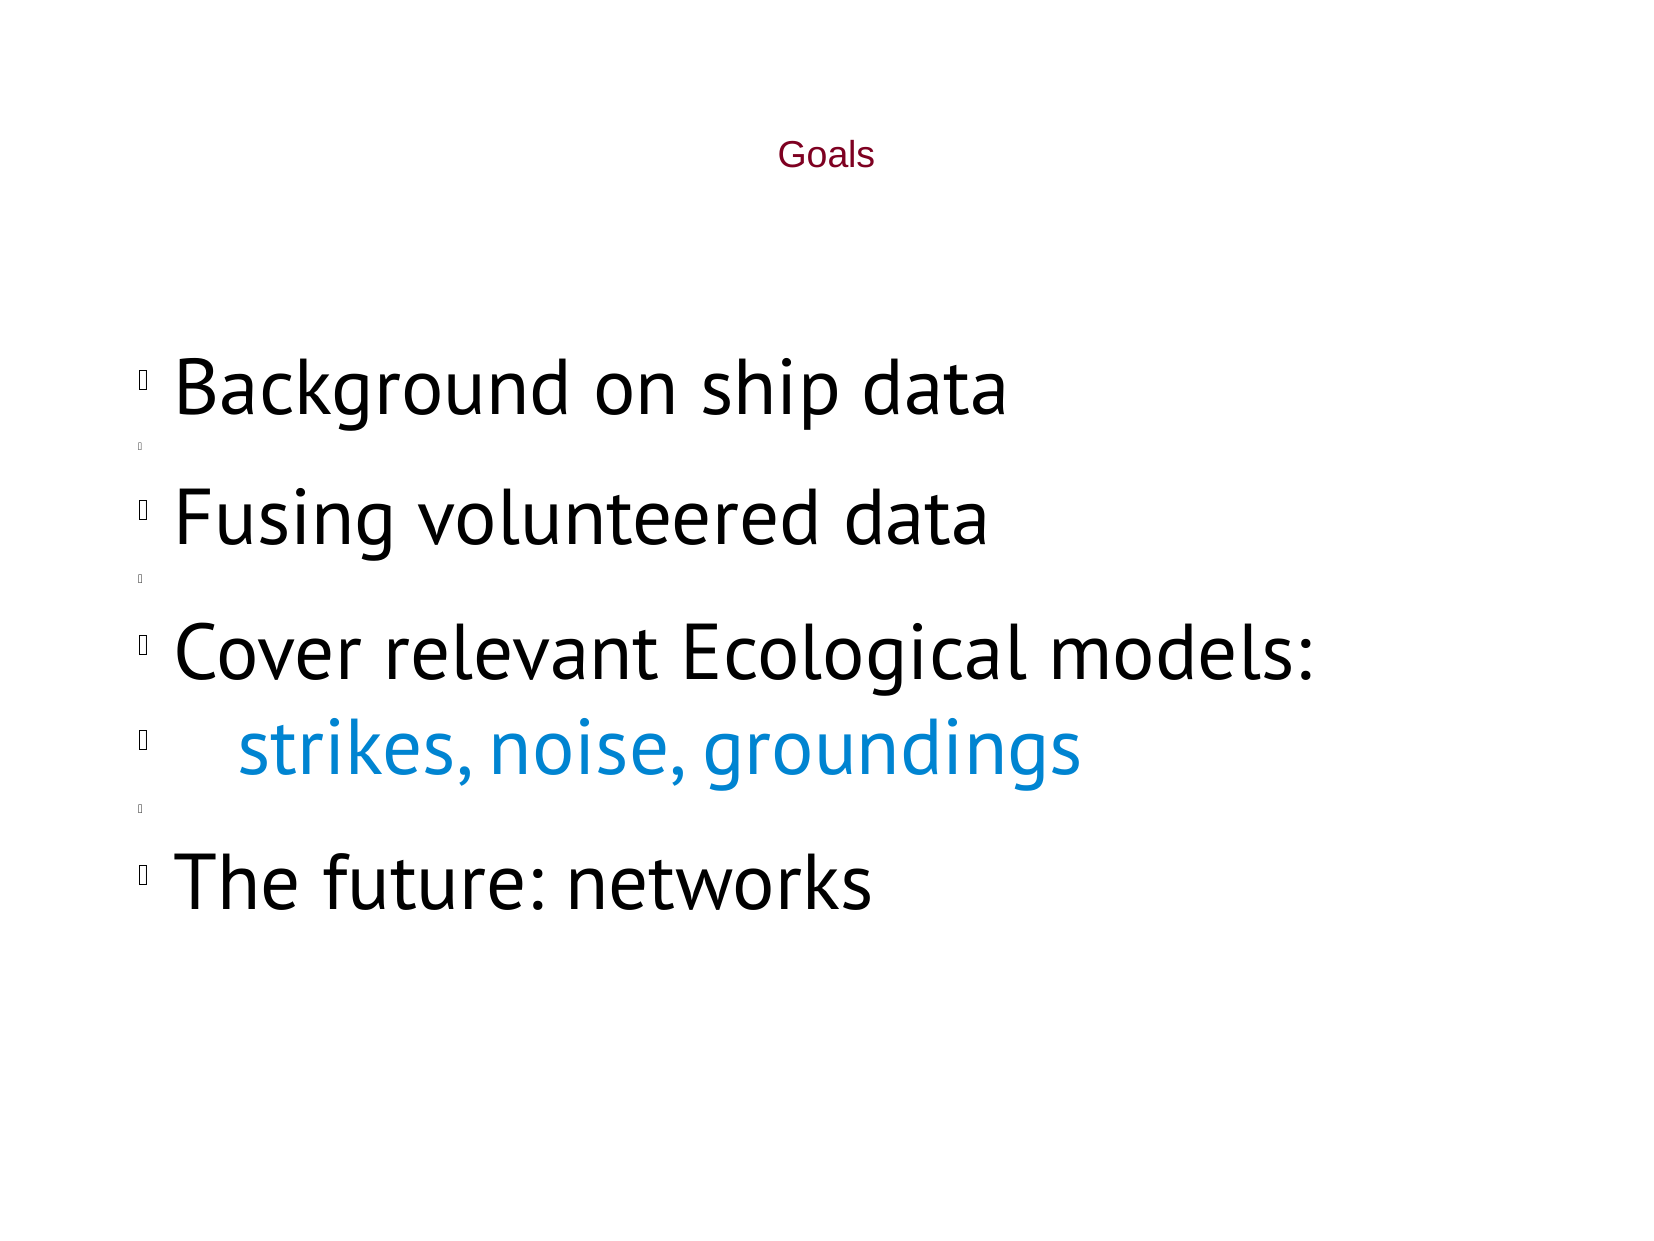

Goals

Background on ship data

Fusing volunteered data

Cover relevant Ecological models:
   strikes, noise, groundings

The future: networks